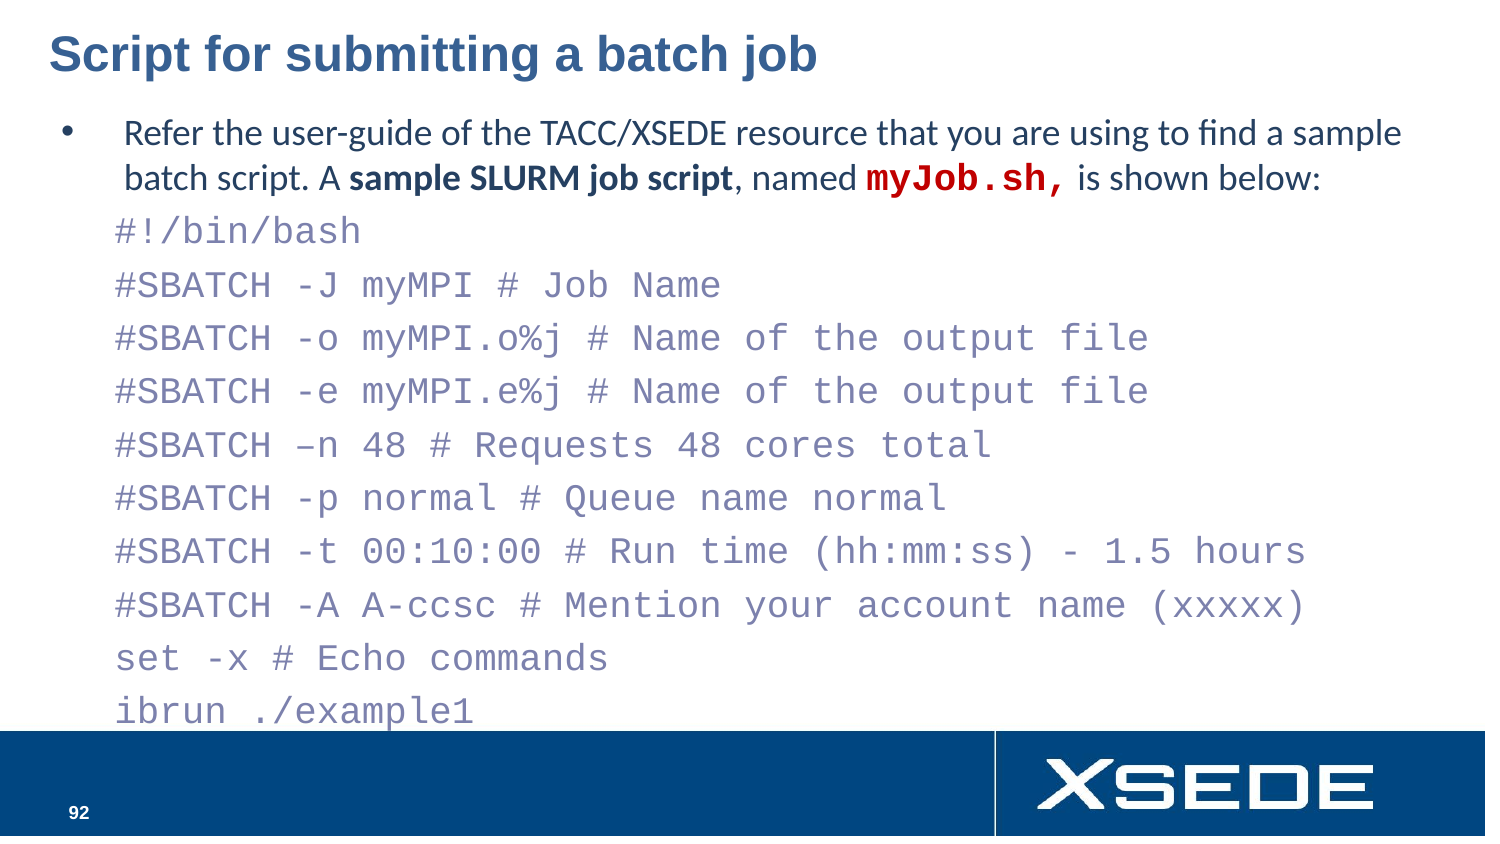

# Script for submitting a batch job
Refer the user-guide of the TACC/XSEDE resource that you are using to find a sample batch script. A sample SLURM job script, named myJob.sh, is shown below:
#!/bin/bash
#SBATCH -J myMPI # Job Name
#SBATCH -o myMPI.o%j # Name of the output file
#SBATCH -e myMPI.e%j # Name of the output file
#SBATCH –n 48 # Requests 48 cores total
#SBATCH -p normal # Queue name normal
#SBATCH -t 00:10:00 # Run time (hh:mm:ss) - 1.5 hours
#SBATCH -A A-ccsc # Mention your account name (xxxxx)
set -x # Echo commands
ibrun ./example1

92